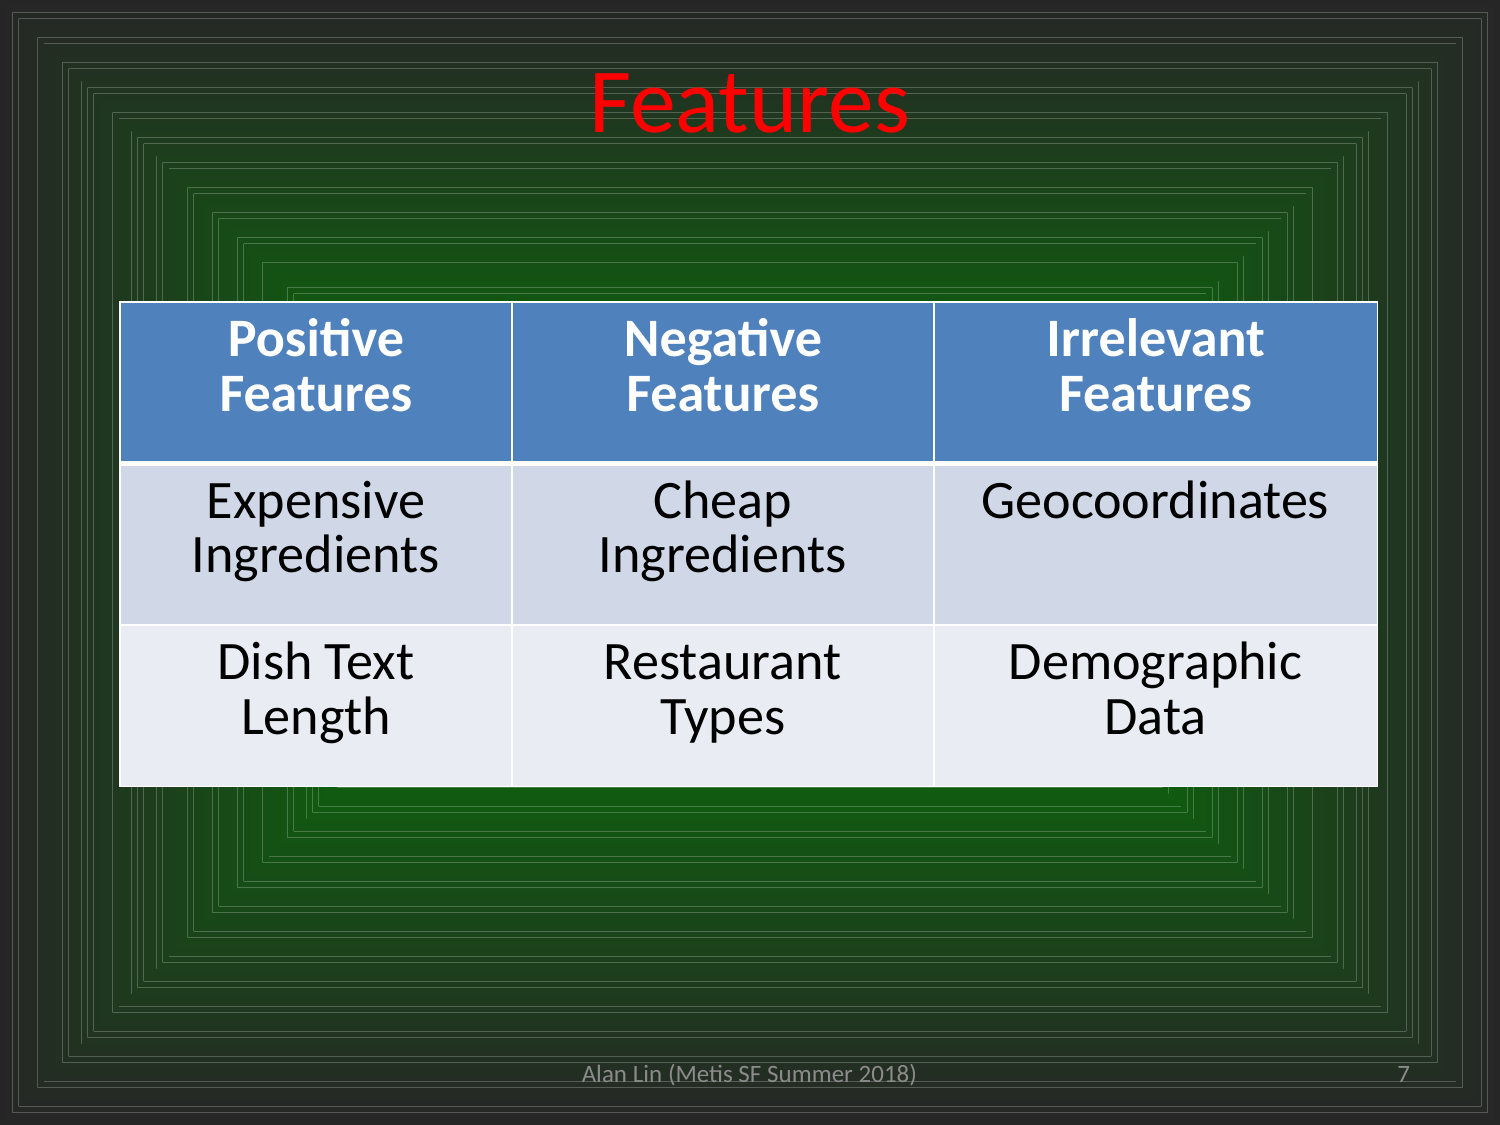

# Features
| Positive Features | Negative Features | Irrelevant Features |
| --- | --- | --- |
| Expensive Ingredients | Cheap Ingredients | Geocoordinates |
| Dish Text Length | Restaurant Types | Demographic Data |
Alan Lin (Metis SF Summer 2018)
7